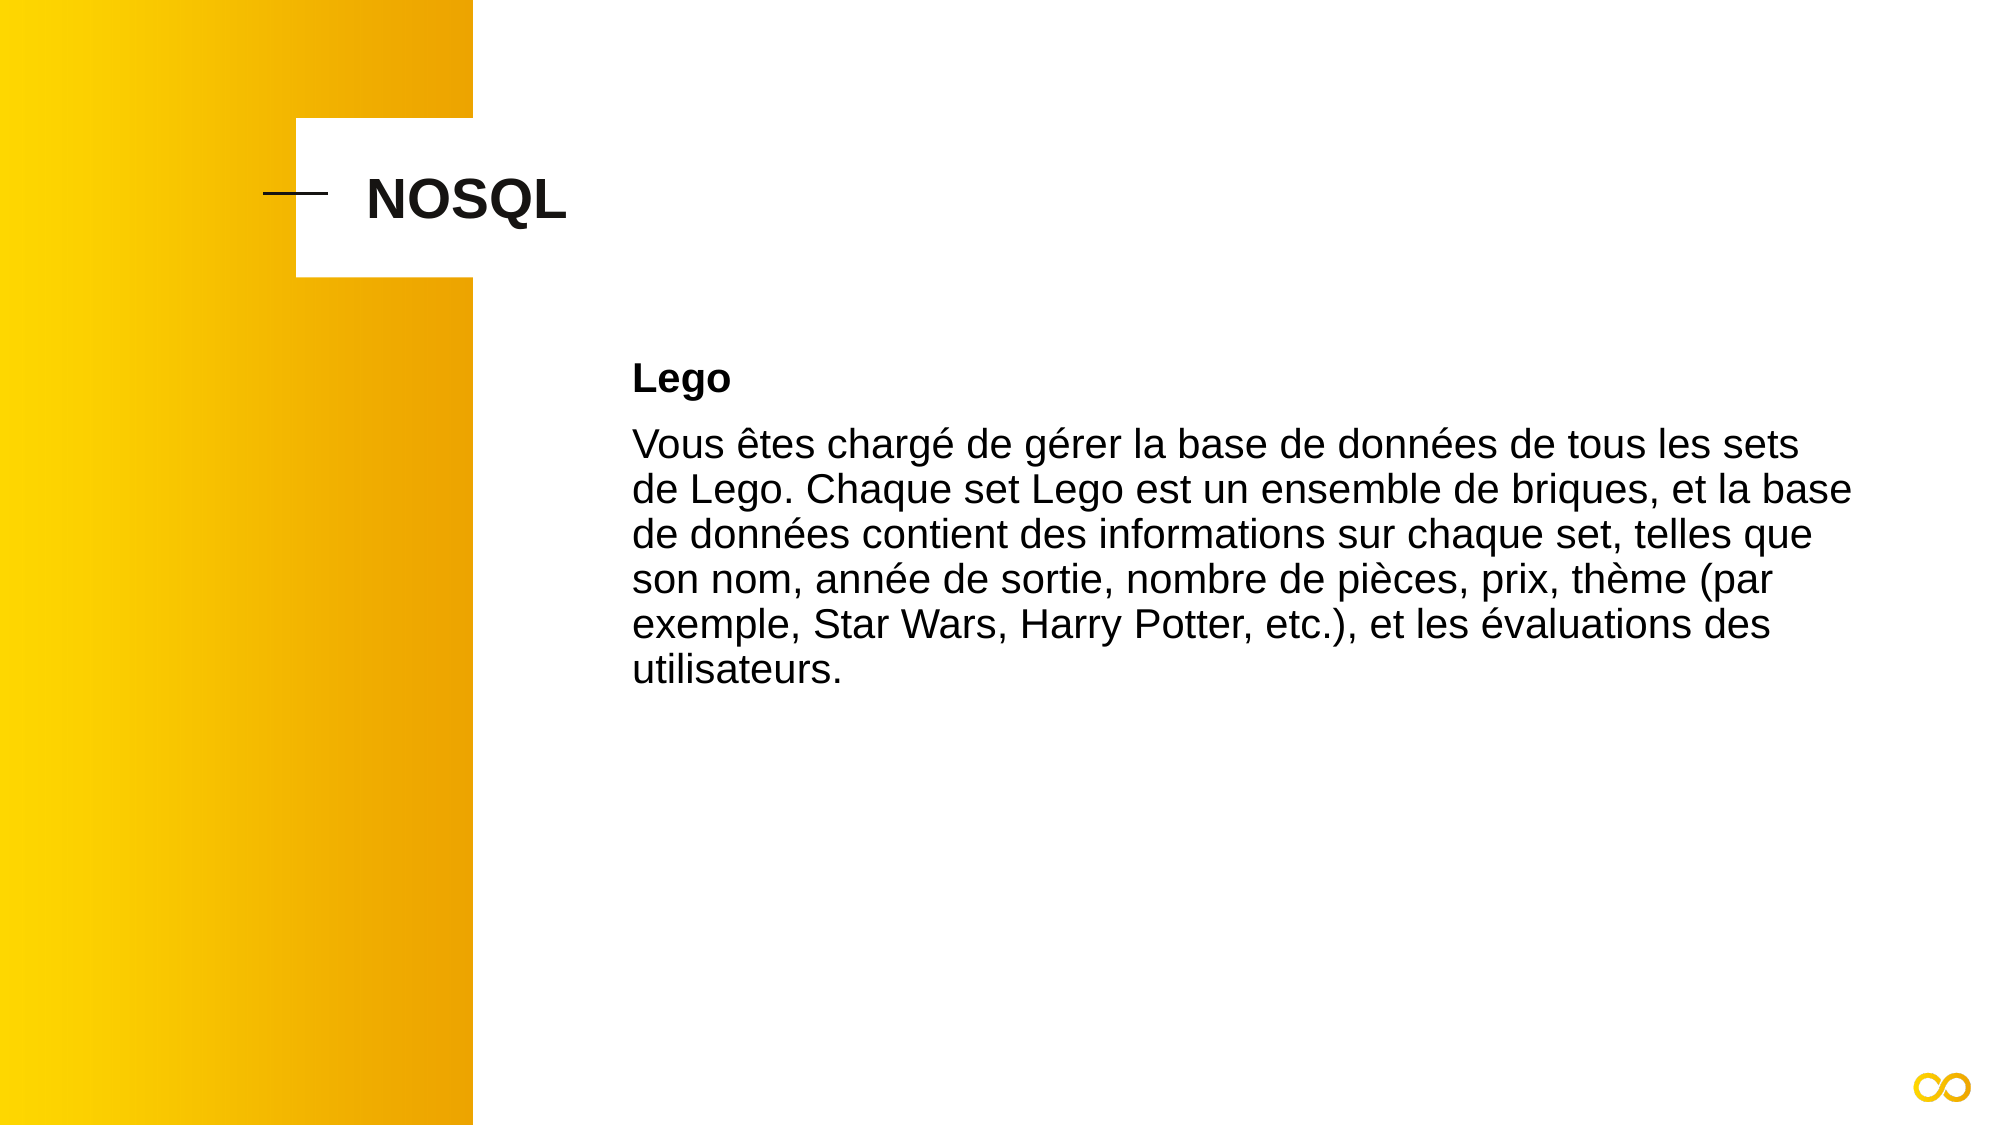

# NOSQL
Lego
Vous êtes chargé de gérer la base de données de tous les sets de Lego. Chaque set Lego est un ensemble de briques, et la base de données contient des informations sur chaque set, telles que son nom, année de sortie, nombre de pièces, prix, thème (par exemple, Star Wars, Harry Potter, etc.), et les évaluations des utilisateurs.